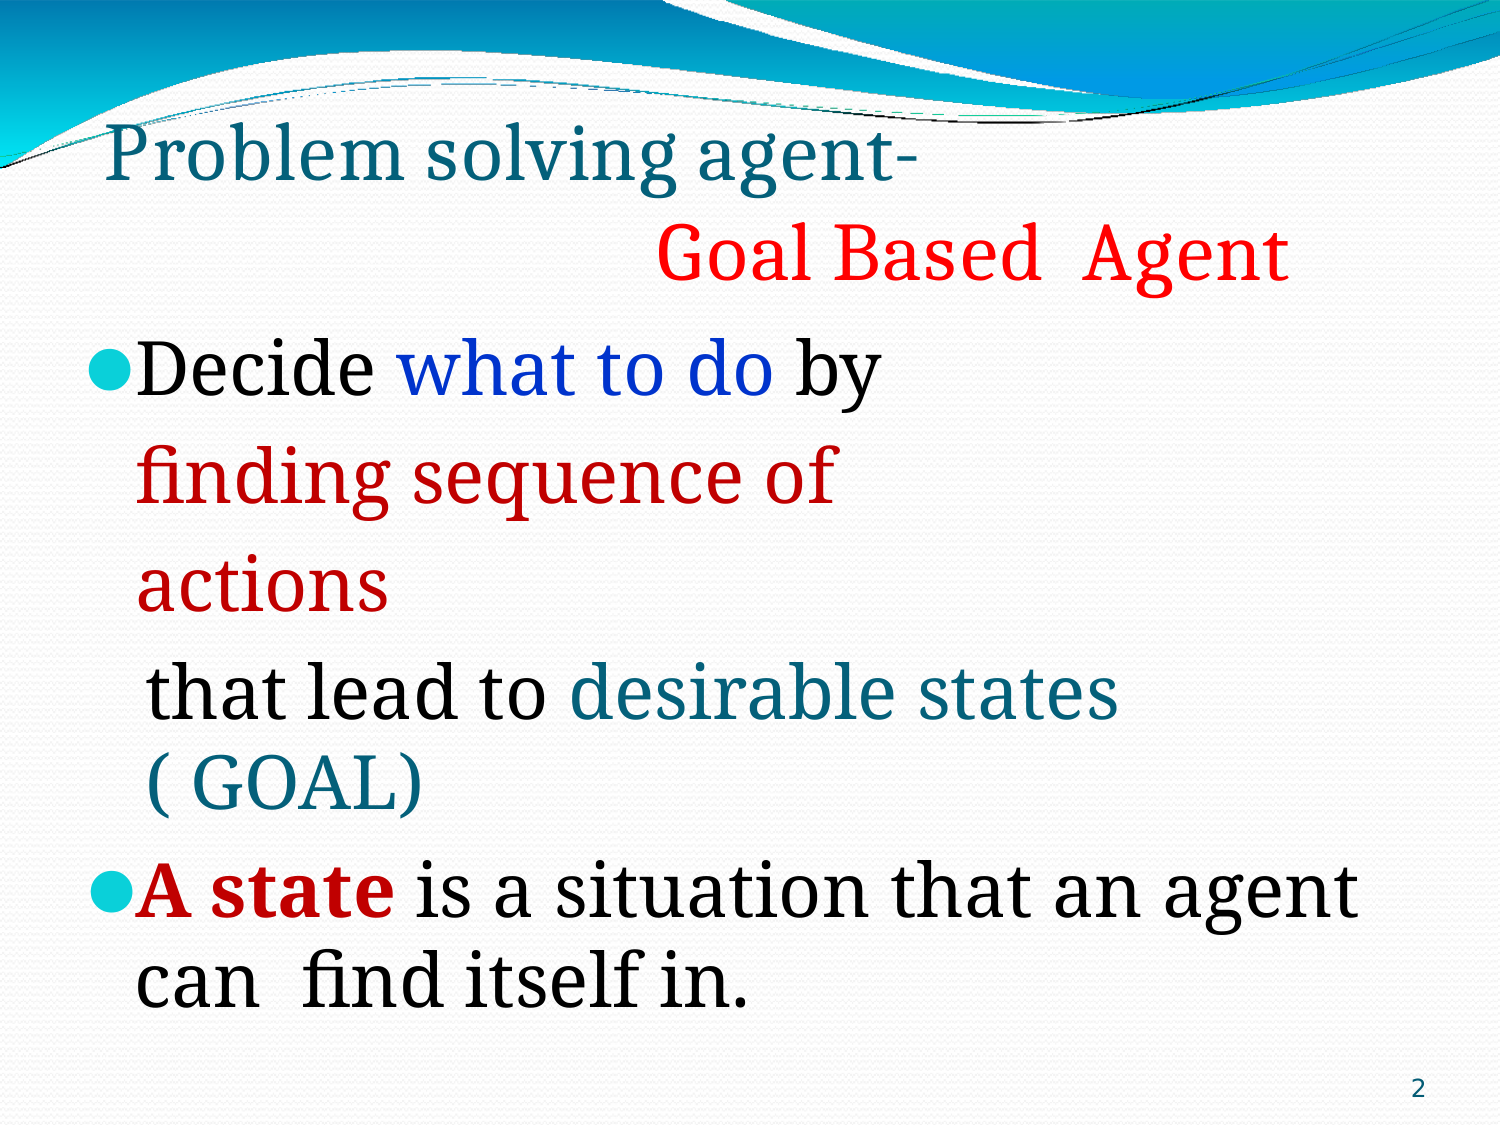

# Problem solving agent- Goal Based  Agent
Decide what to do by  finding sequence of actions
that lead to desirable states ( GOAL)
A state is a situation that an agent can  find itself in.
2